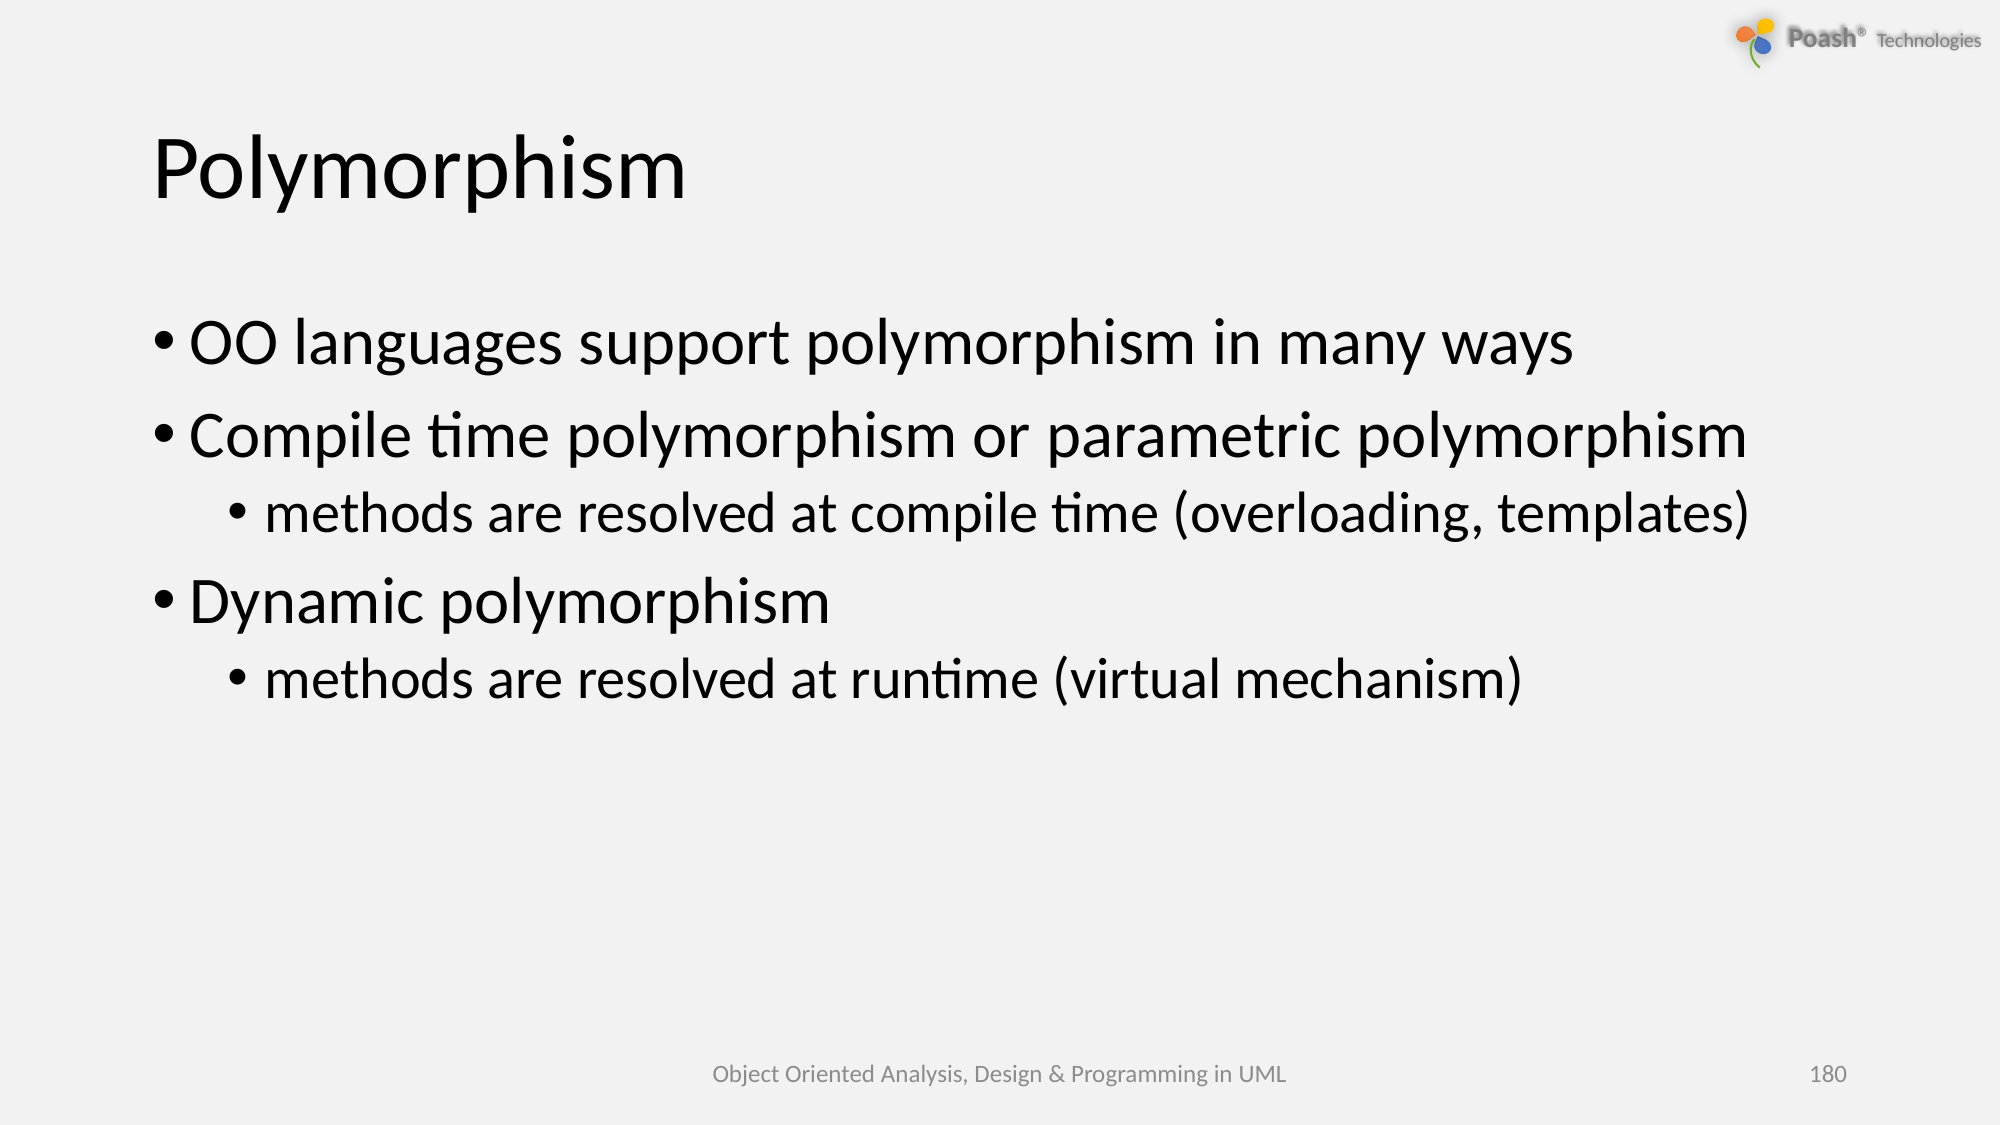

# Polymorphism
OO languages support polymorphism in many ways
Compile time polymorphism or parametric polymorphism
methods are resolved at compile time (overloading, templates)
Dynamic polymorphism
methods are resolved at runtime (virtual mechanism)
Object Oriented Analysis, Design & Programming in UML
180